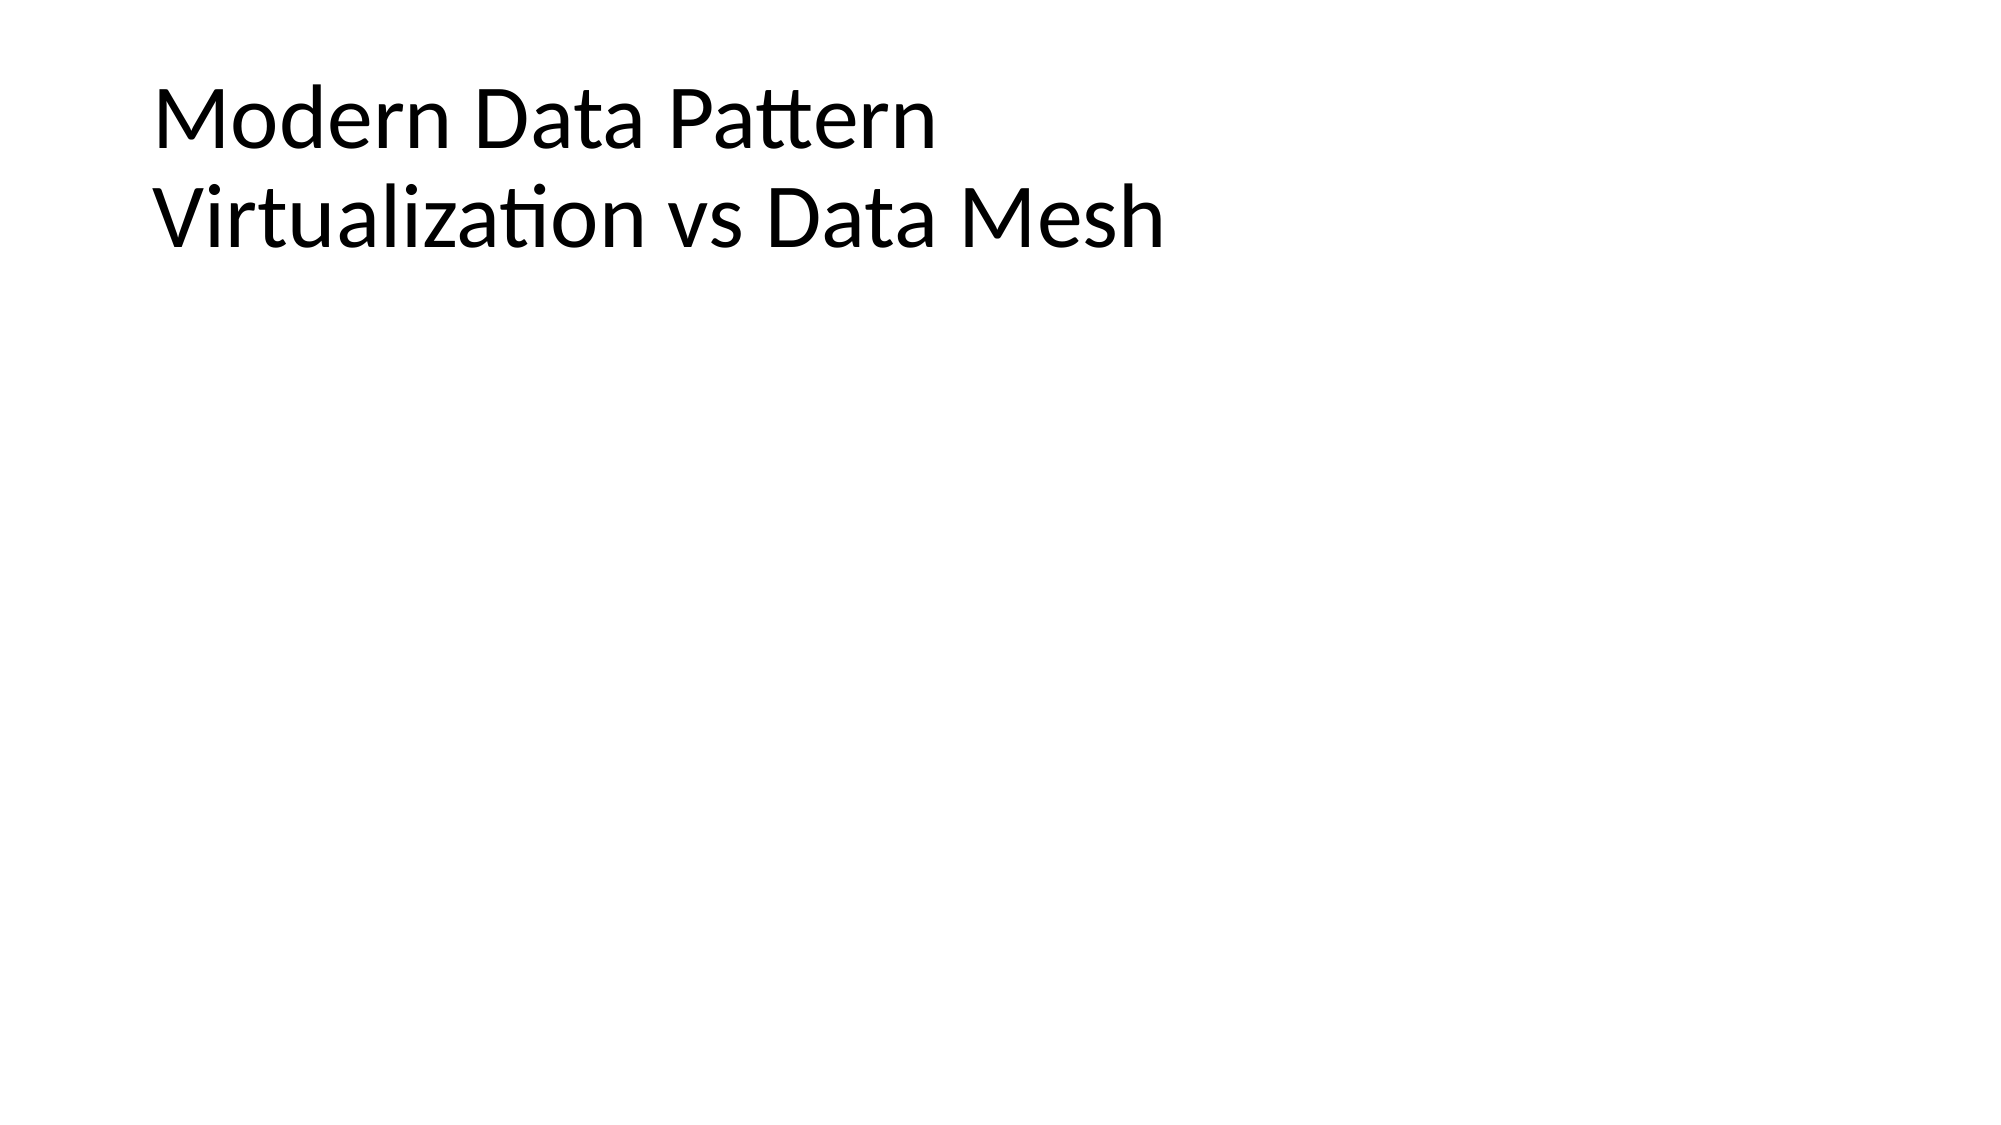

# Modern Data Pattern Virtualization vs Data Mesh